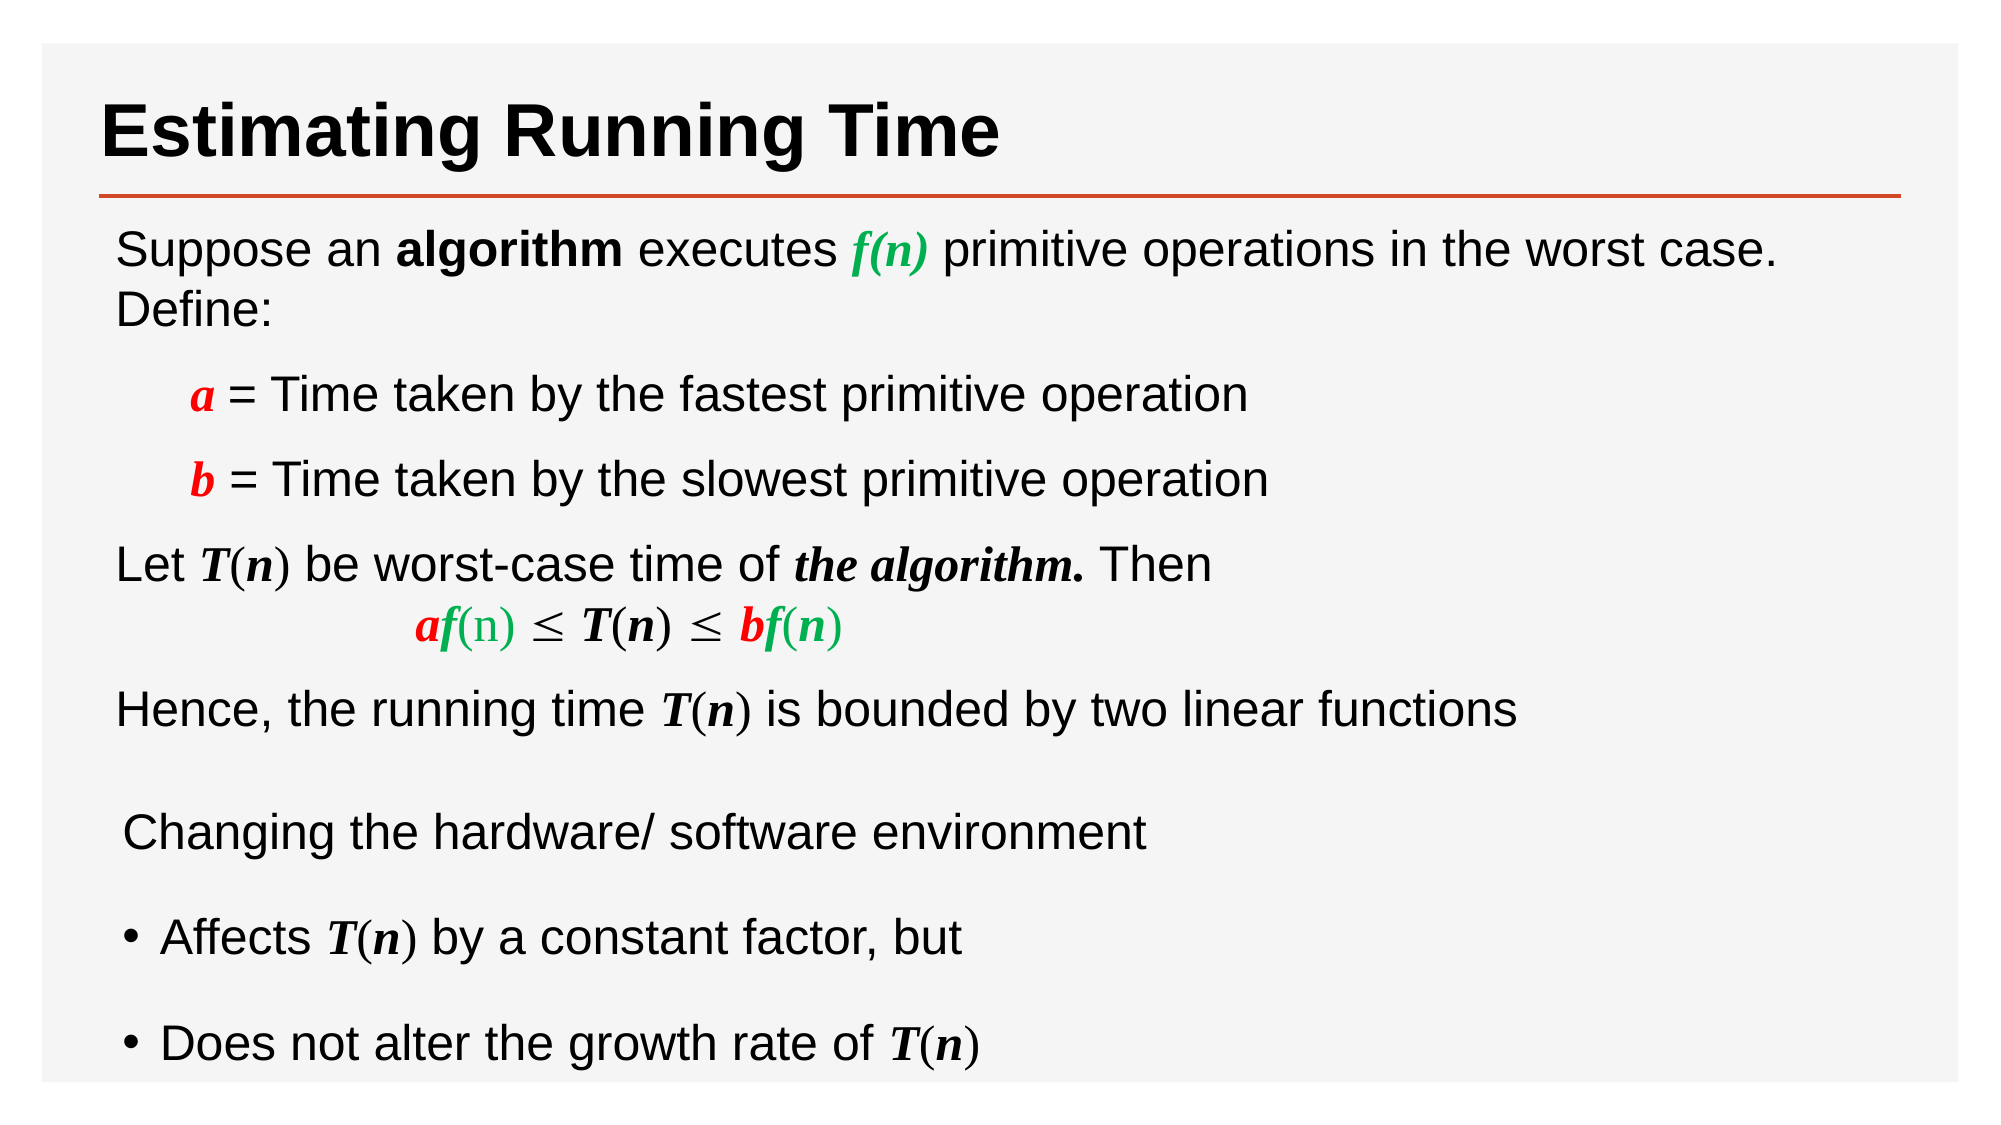

# Estimating Running Time
Suppose an algorithm executes f(n) primitive operations in the worst case.  Define:
a	= Time taken by the fastest primitive operation
b = Time taken by the slowest primitive operation
Let T(n) be worst-case time of the algorithm. Then
		af(n) ≤ T(n) ≤ bf(n)
Hence, the running time T(n) is bounded by two linear functions
Changing the hardware/ software environment
Affects T(n) by a constant factor, but
Does not alter the growth rate of T(n)